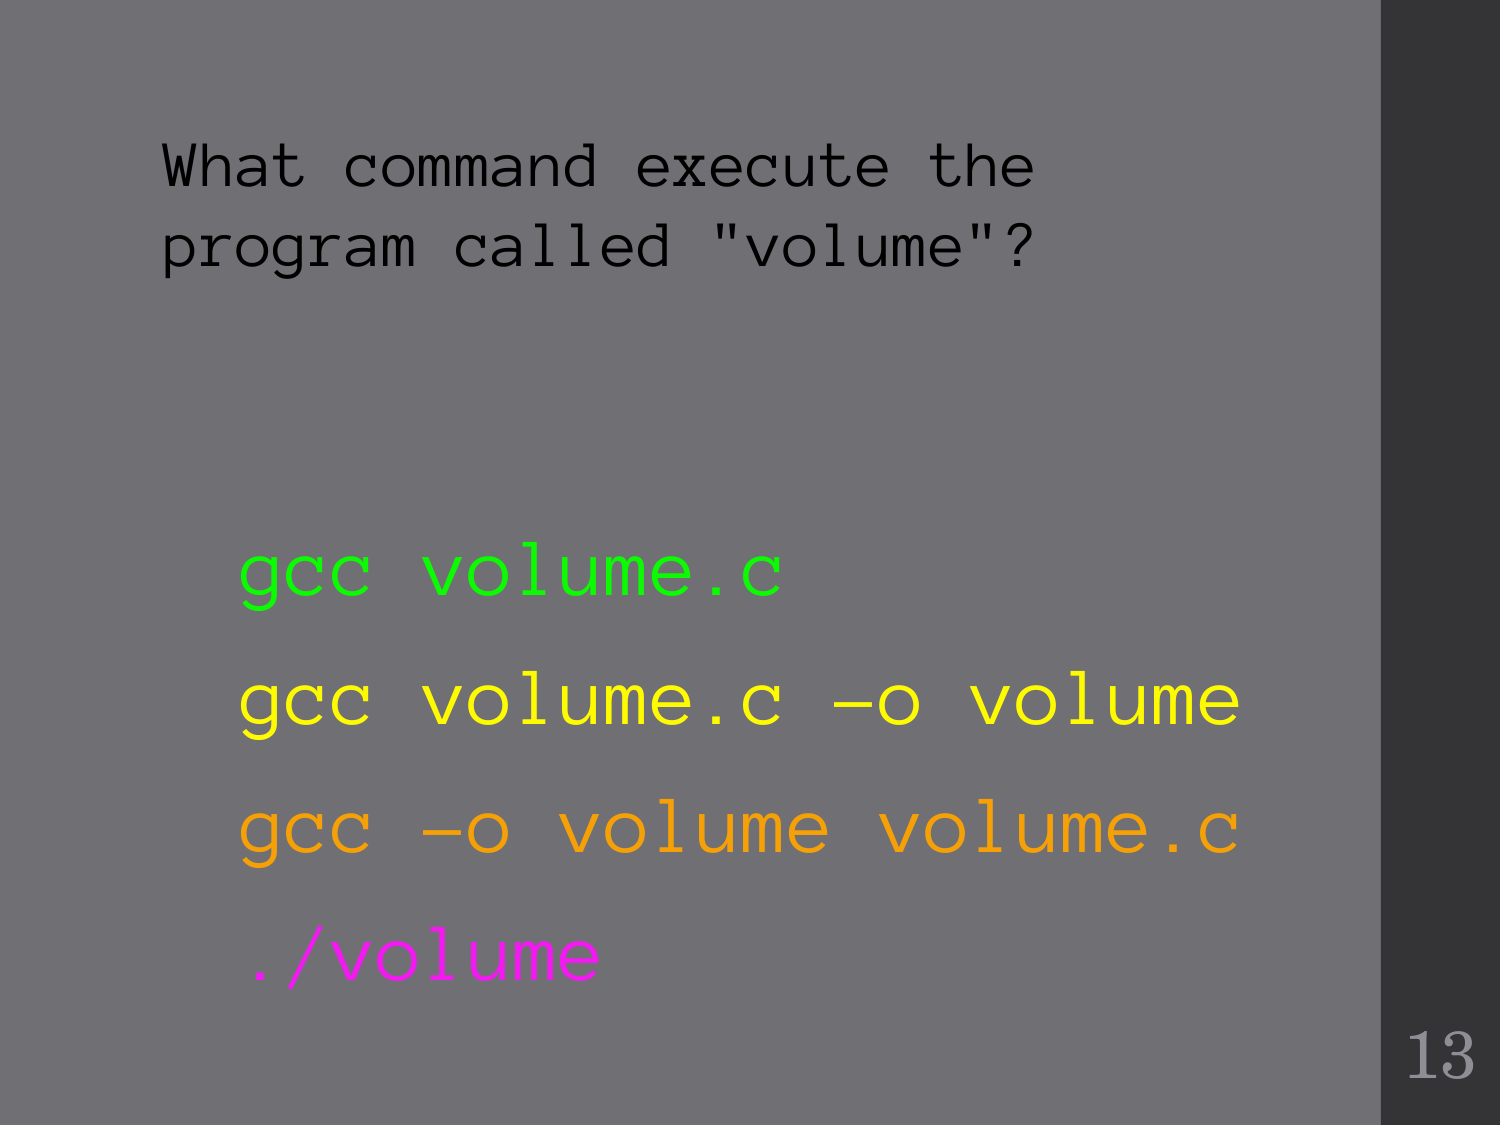

What command execute the program called "volume"?
gcc volume.c
gcc volume.c -o volume
gcc -o volume volume.c
./volume
13